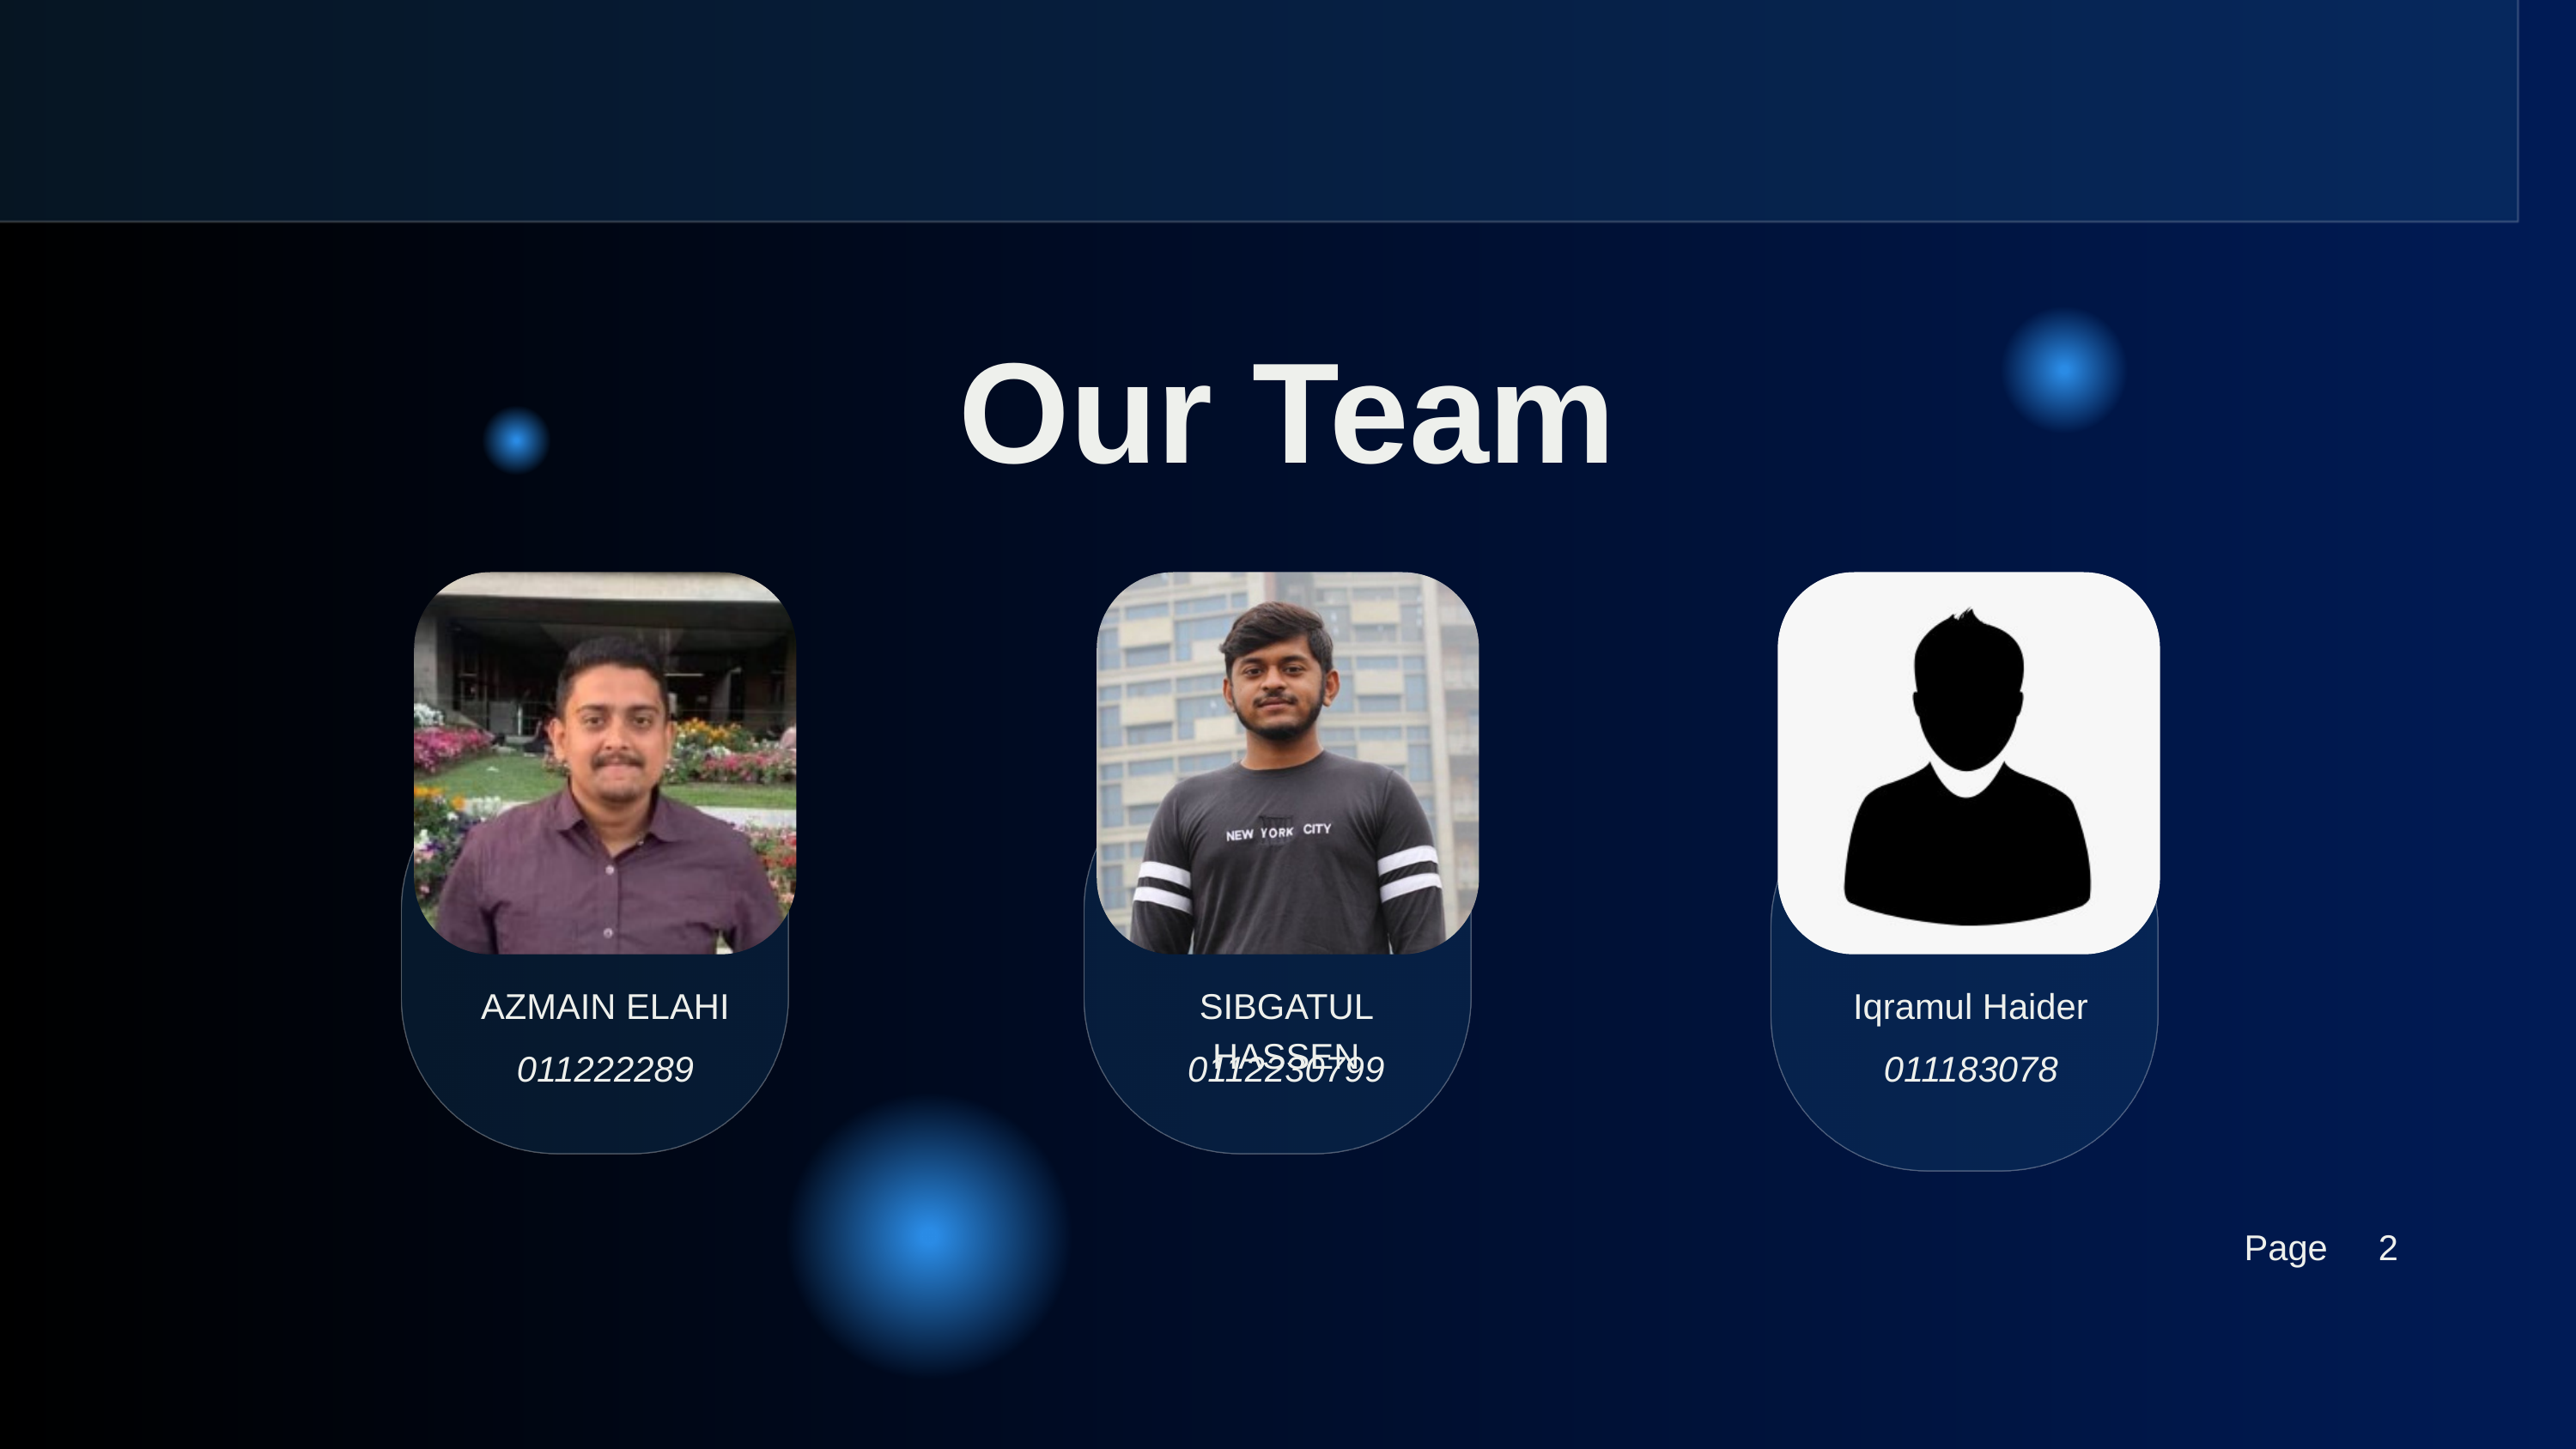

Our Team

AZMAIN ELAHI
SIBGATUL HASSEN
Iqramul Haider
011222289
0112230799
011183078

Page
2